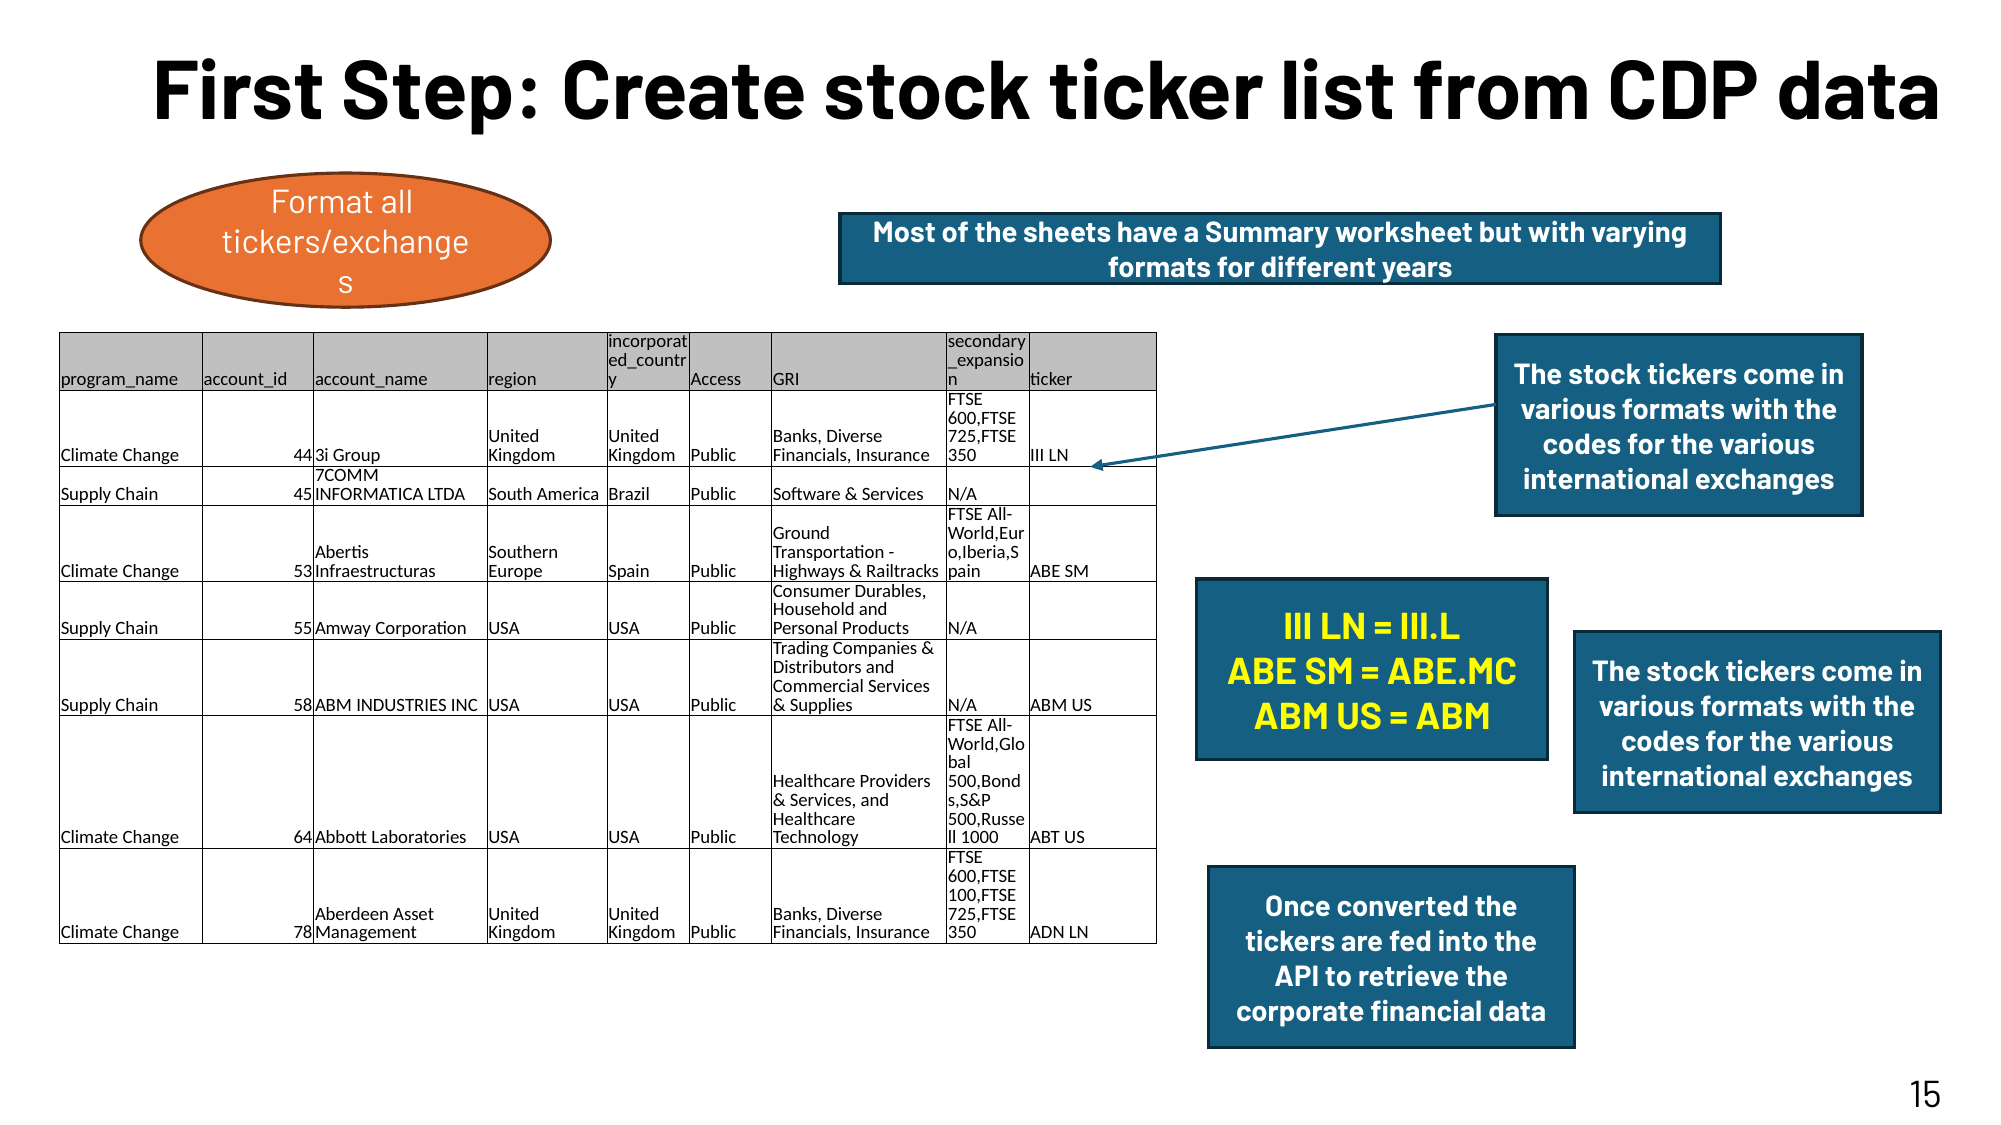

# First Step: Create stock ticker list from CDP data
Format all  tickers/exchanges
Most of the sheets have a Summary worksheet but with varying formats for different years
| program\_name | account\_id | account\_name | region | incorporated\_country | Access | GRI | secondary\_expansion | ticker |
| --- | --- | --- | --- | --- | --- | --- | --- | --- |
| Climate Change | 44 | 3i Group | United Kingdom | United Kingdom | Public | Banks, Diverse Financials, Insurance | FTSE 600,FTSE 725,FTSE 350 | III LN |
| Supply Chain | 45 | 7COMM INFORMATICA LTDA | South America | Brazil | Public | Software & Services | N/A |  |
| Climate Change | 53 | Abertis Infraestructuras | Southern Europe | Spain | Public | Ground Transportation - Highways & Railtracks | FTSE All-World,Euro,Iberia,Spain | ABE SM |
| Supply Chain | 55 | Amway Corporation | USA | USA | Public | Consumer Durables, Household and Personal Products | N/A |  |
| Supply Chain | 58 | ABM INDUSTRIES INC | USA | USA | Public | Trading Companies & Distributors and Commercial Services & Supplies | N/A | ABM US |
| Climate Change | 64 | Abbott Laboratories | USA | USA | Public | Healthcare Providers & Services, and Healthcare Technology | FTSE All-World,Global 500,Bonds,S&P 500,Russell 1000 | ABT US |
| Climate Change | 78 | Aberdeen Asset Management | United Kingdom | United Kingdom | Public | Banks, Diverse Financials, Insurance | FTSE 600,FTSE 100,FTSE 725,FTSE 350 | ADN LN |
The stock tickers come in various formats with the codes for the various international exchanges
III LN = III.L
ABE SM = ABE.MC
ABM US = ABM
The stock tickers come in various formats with the codes for the various international exchanges
Once converted the tickers are fed into the API to retrieve the corporate financial data
15